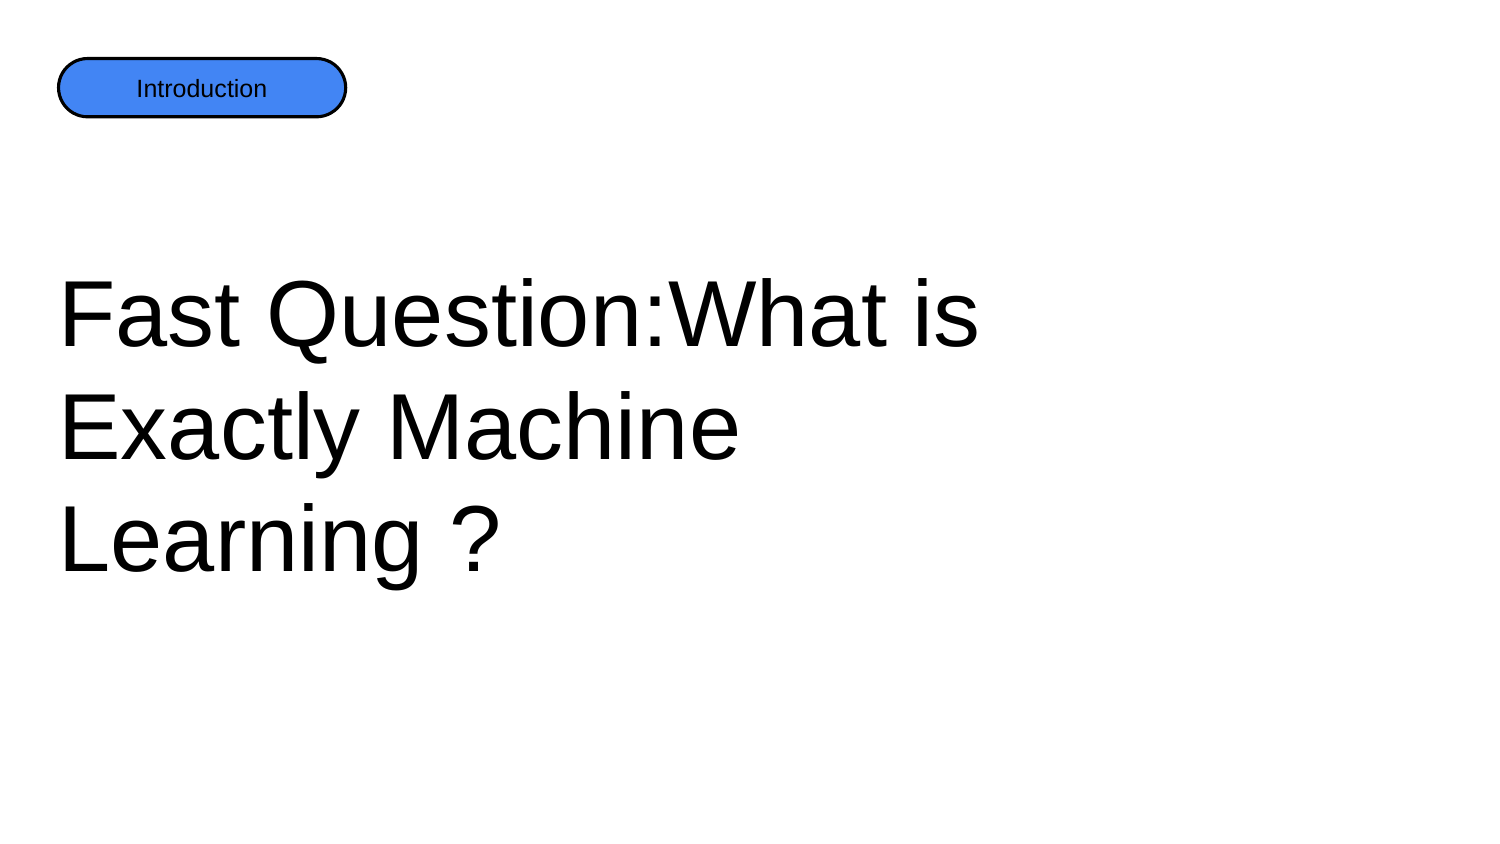

Introduction
Fast Question:What is Exactly Machine Learning ?